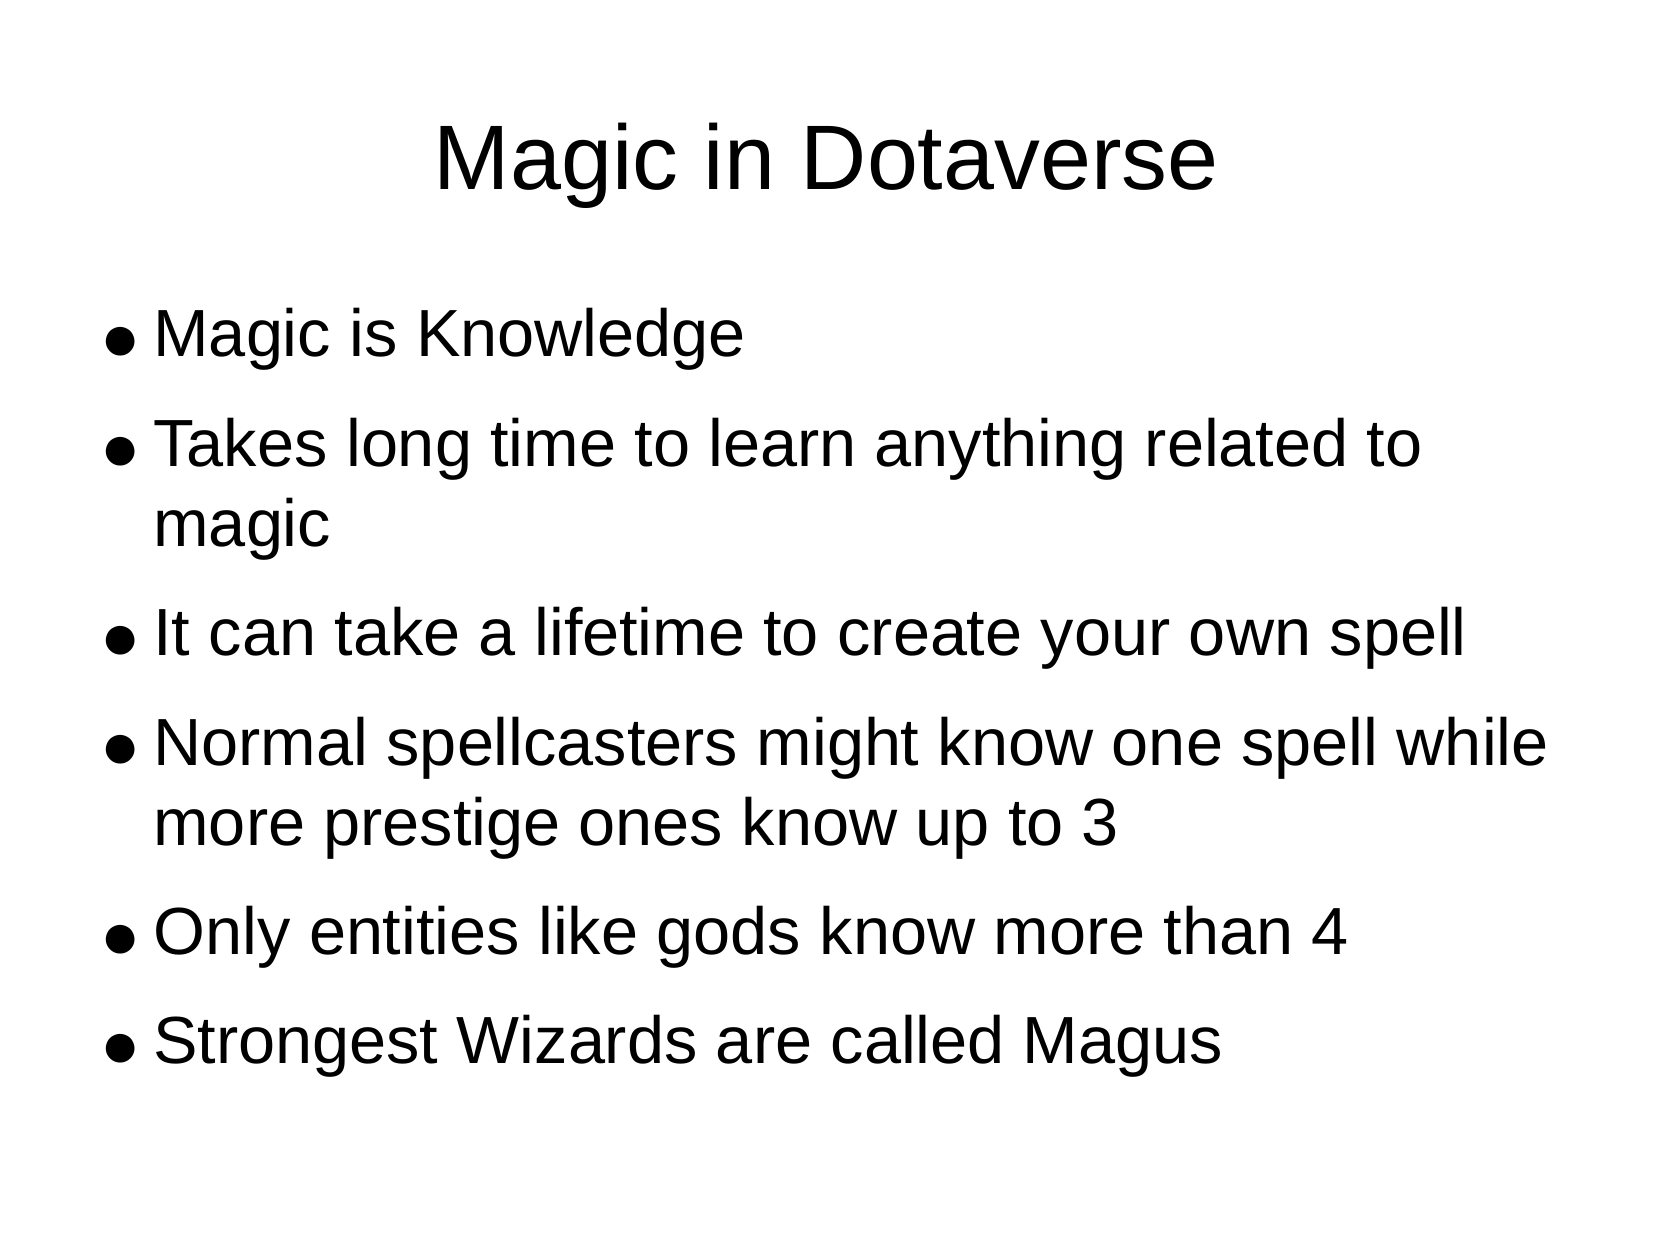

Magic in Dotaverse
Magic is Knowledge
Takes long time to learn anything related to magic
It can take a lifetime to create your own spell
Normal spellcasters might know one spell while more prestige ones know up to 3
Only entities like gods know more than 4
Strongest Wizards are called Magus